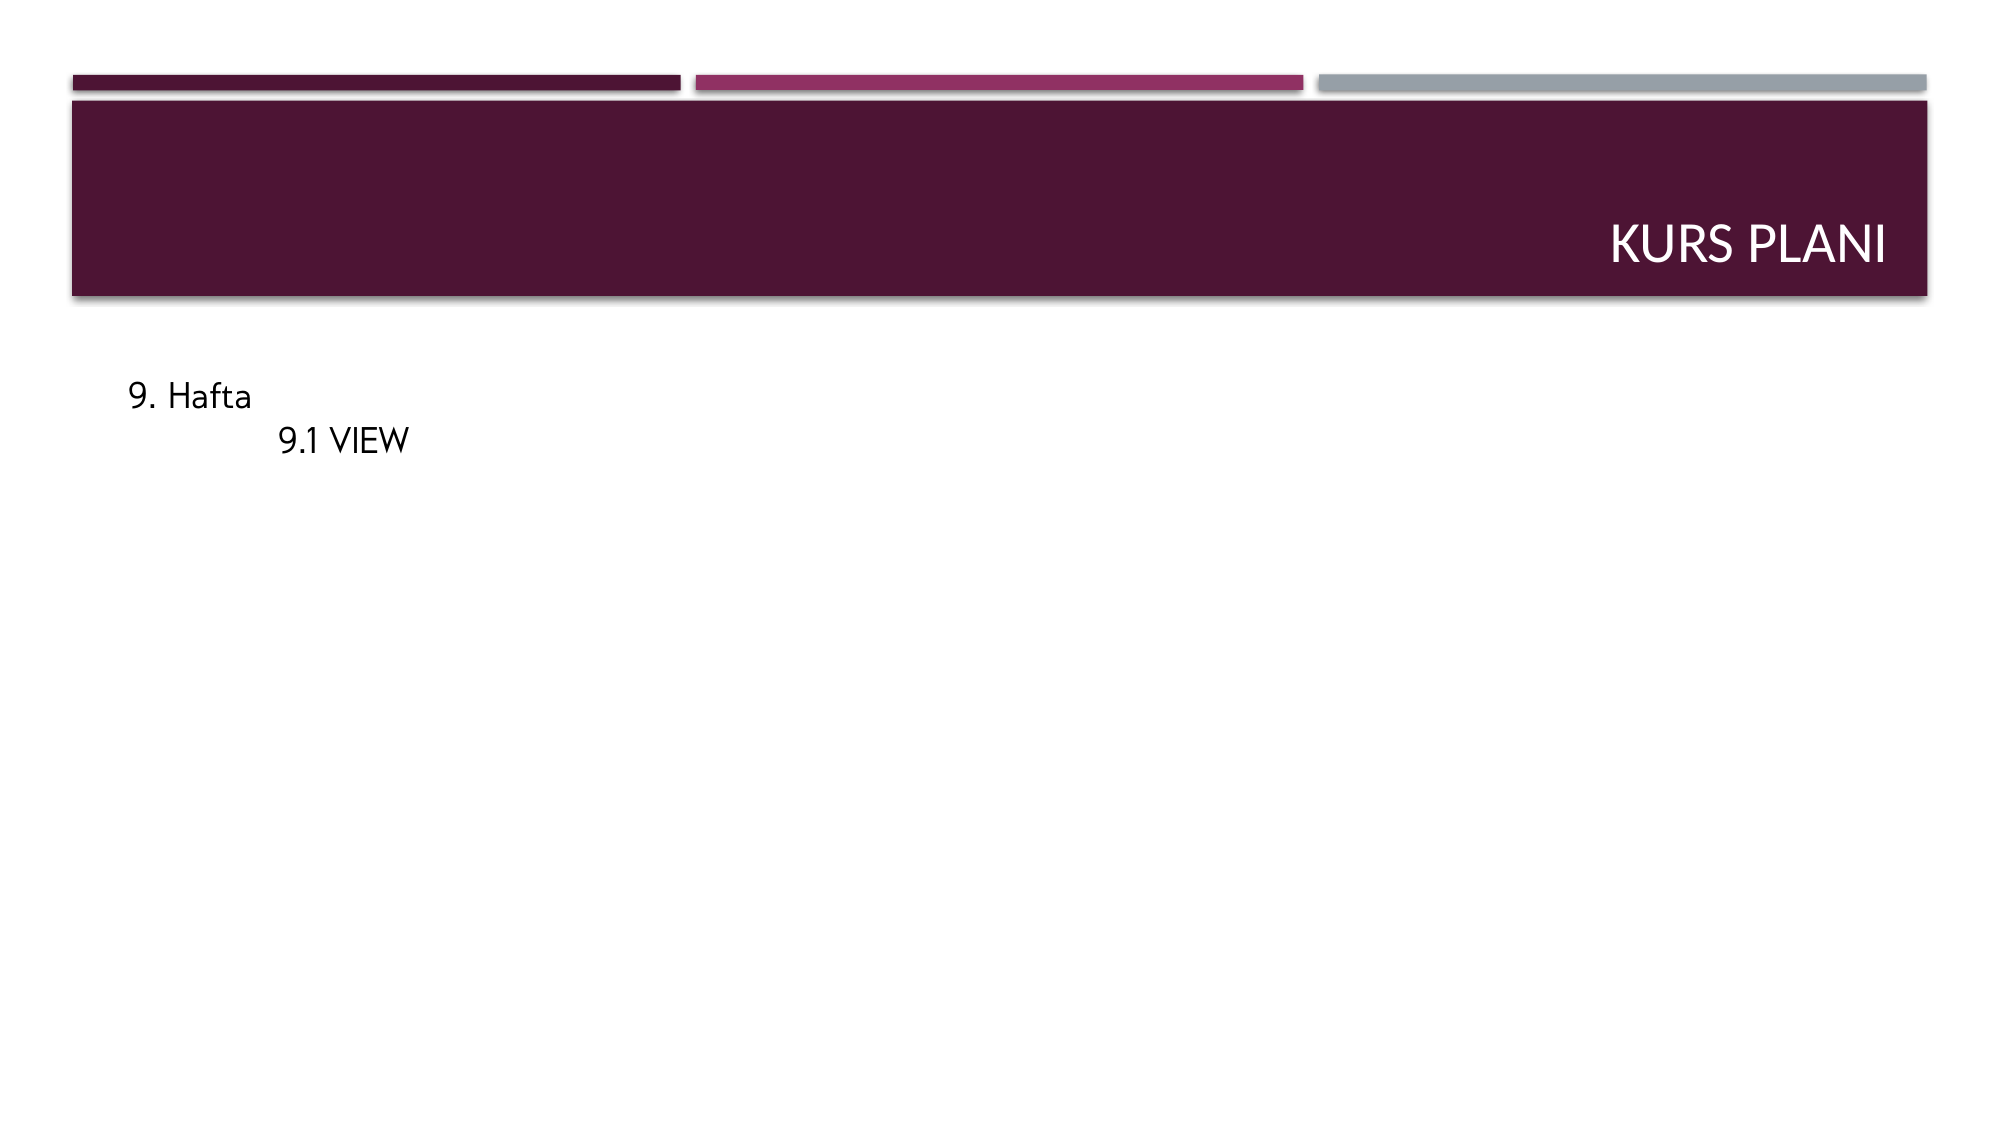

# Kurs planı
9. Hafta
	9.1 VIEW